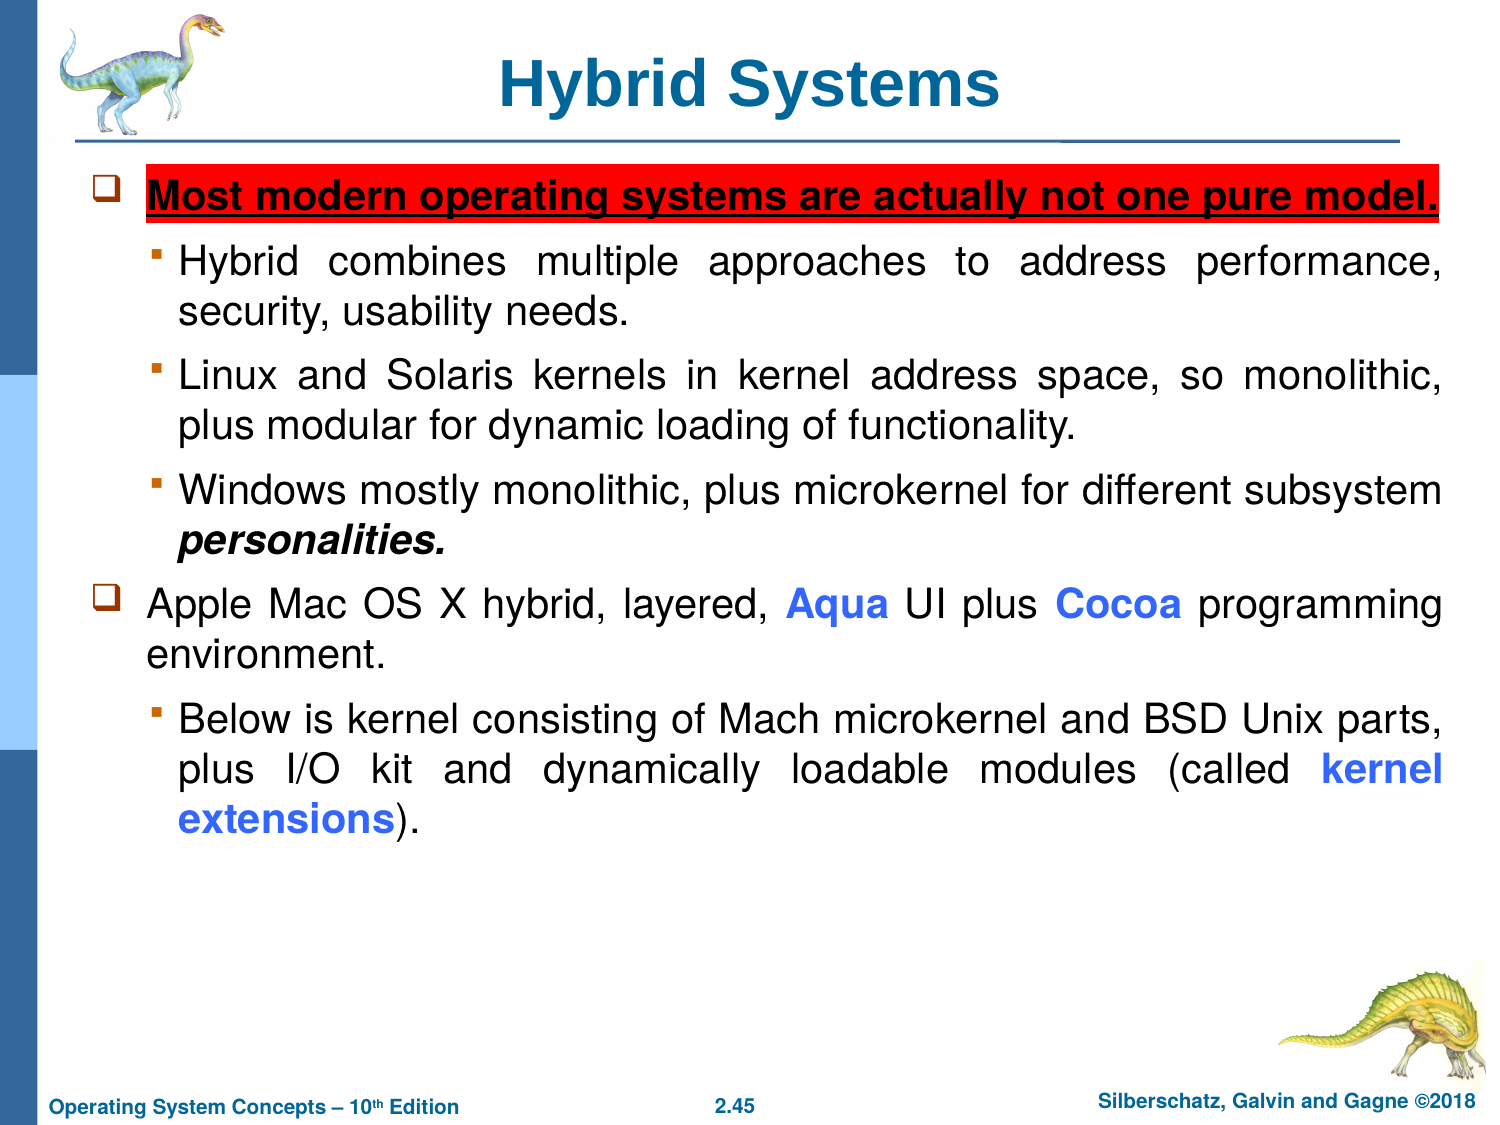

# Hybrid Systems
Most modern operating systems are actually not one pure model.
Hybrid combines multiple approaches to address performance, security, usability needs.
Linux and Solaris kernels in kernel address space, so monolithic, plus modular for dynamic loading of functionality.
Windows mostly monolithic, plus microkernel for different subsystem personalities.
Apple Mac OS X hybrid, layered, Aqua UI plus Cocoa programming environment.
Below is kernel consisting of Mach microkernel and BSD Unix parts, plus I/O kit and dynamically loadable modules (called kernel extensions).